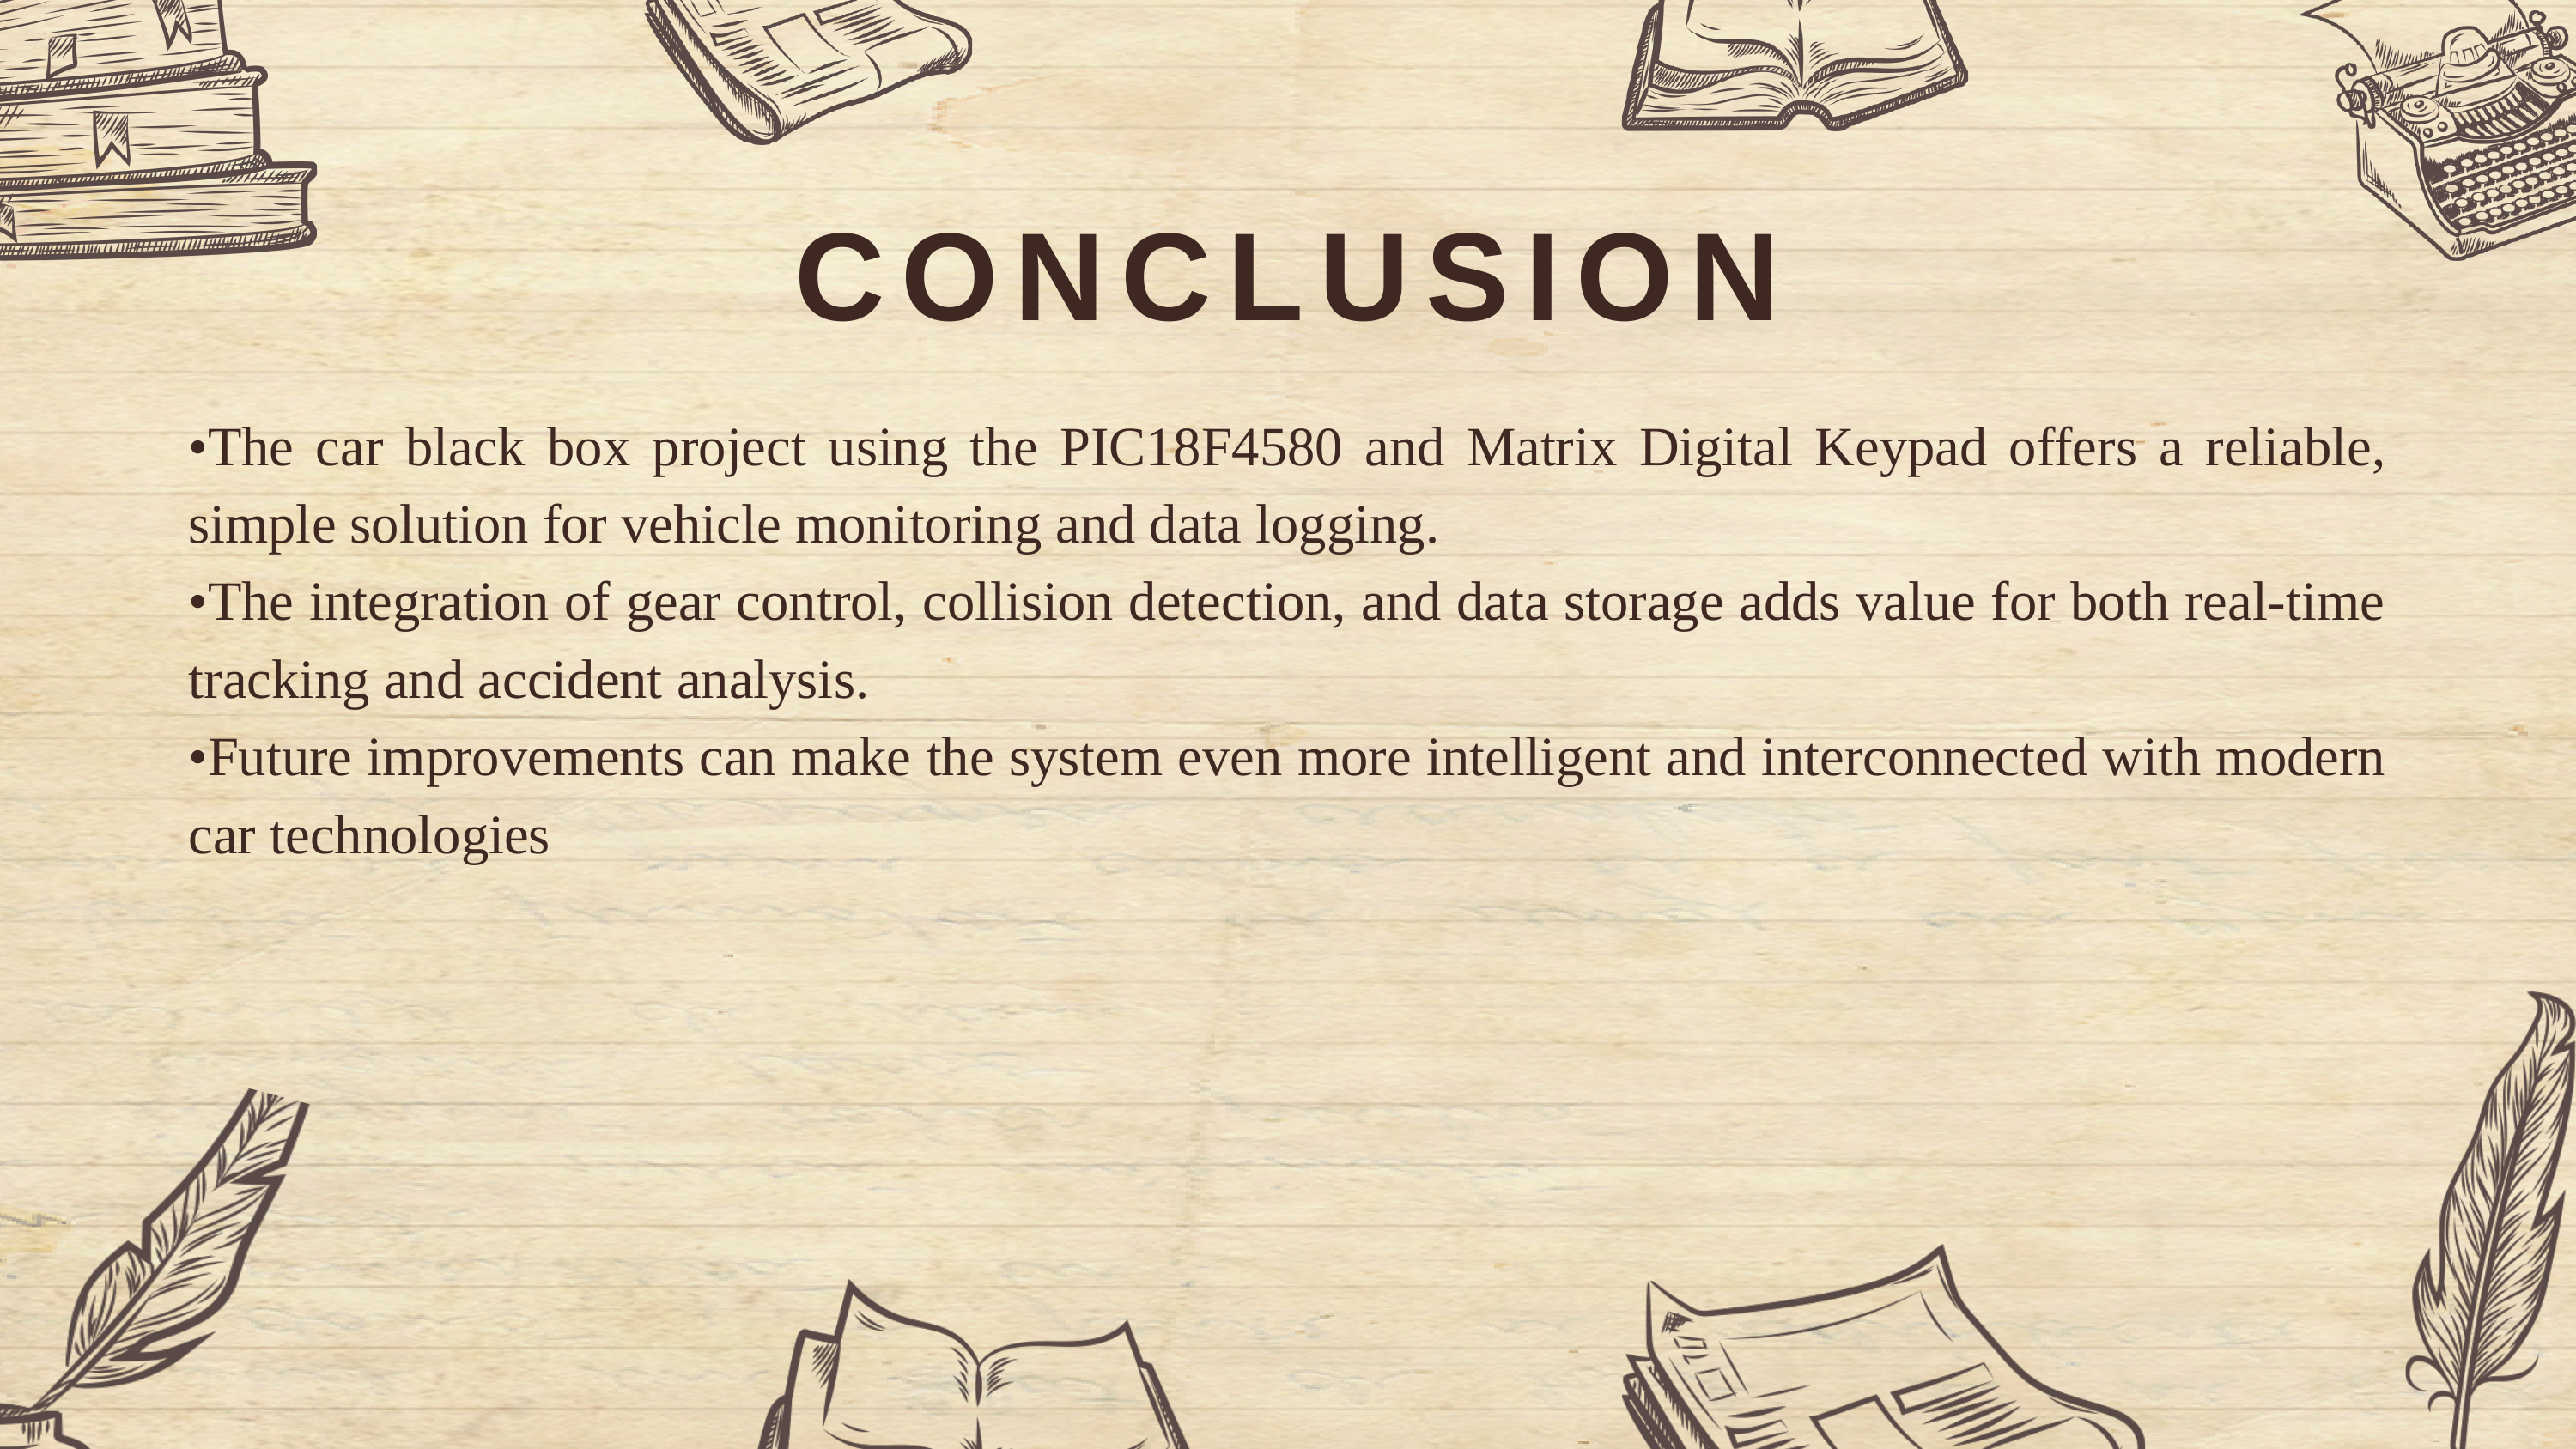

CONCLUSION
•The car black box project using the PIC18F4580 and Matrix Digital Keypad offers a reliable, simple solution for vehicle monitoring and data logging.
•The integration of gear control, collision detection, and data storage adds value for both real-time tracking and accident analysis.
•Future improvements can make the system even more intelligent and interconnected with modern car technologies